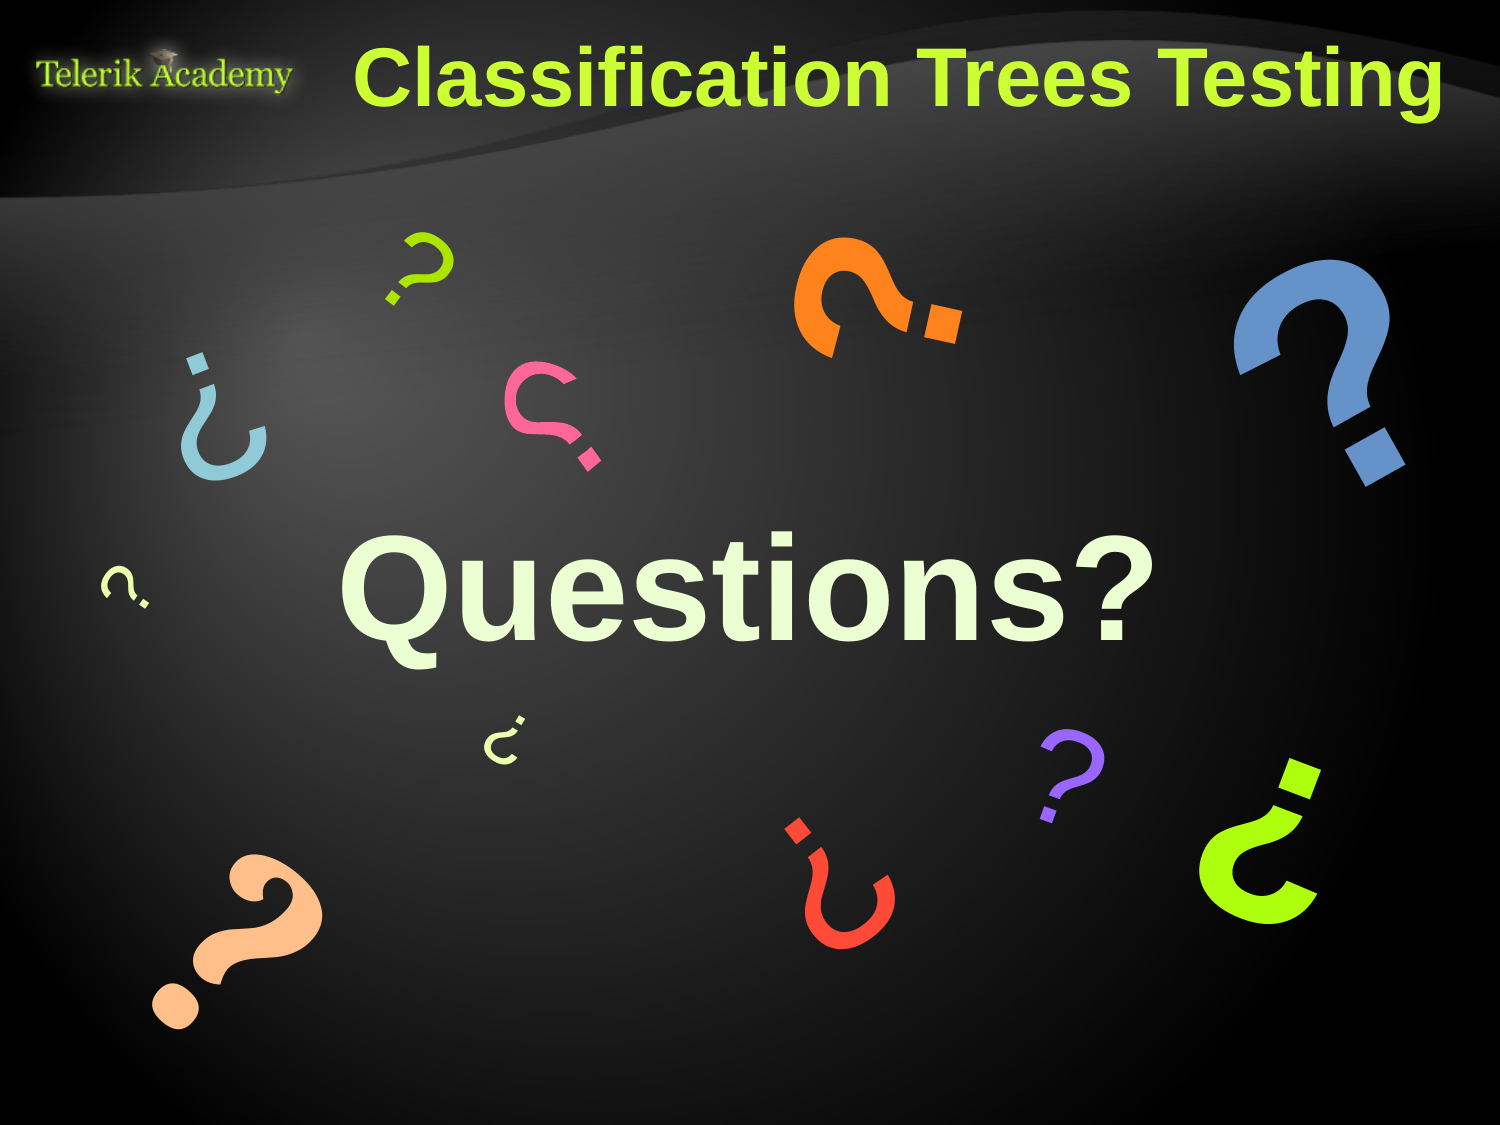

# Classification Trees Testing
?
?
?
?
?
Questions?
?
?
?
?
?
?